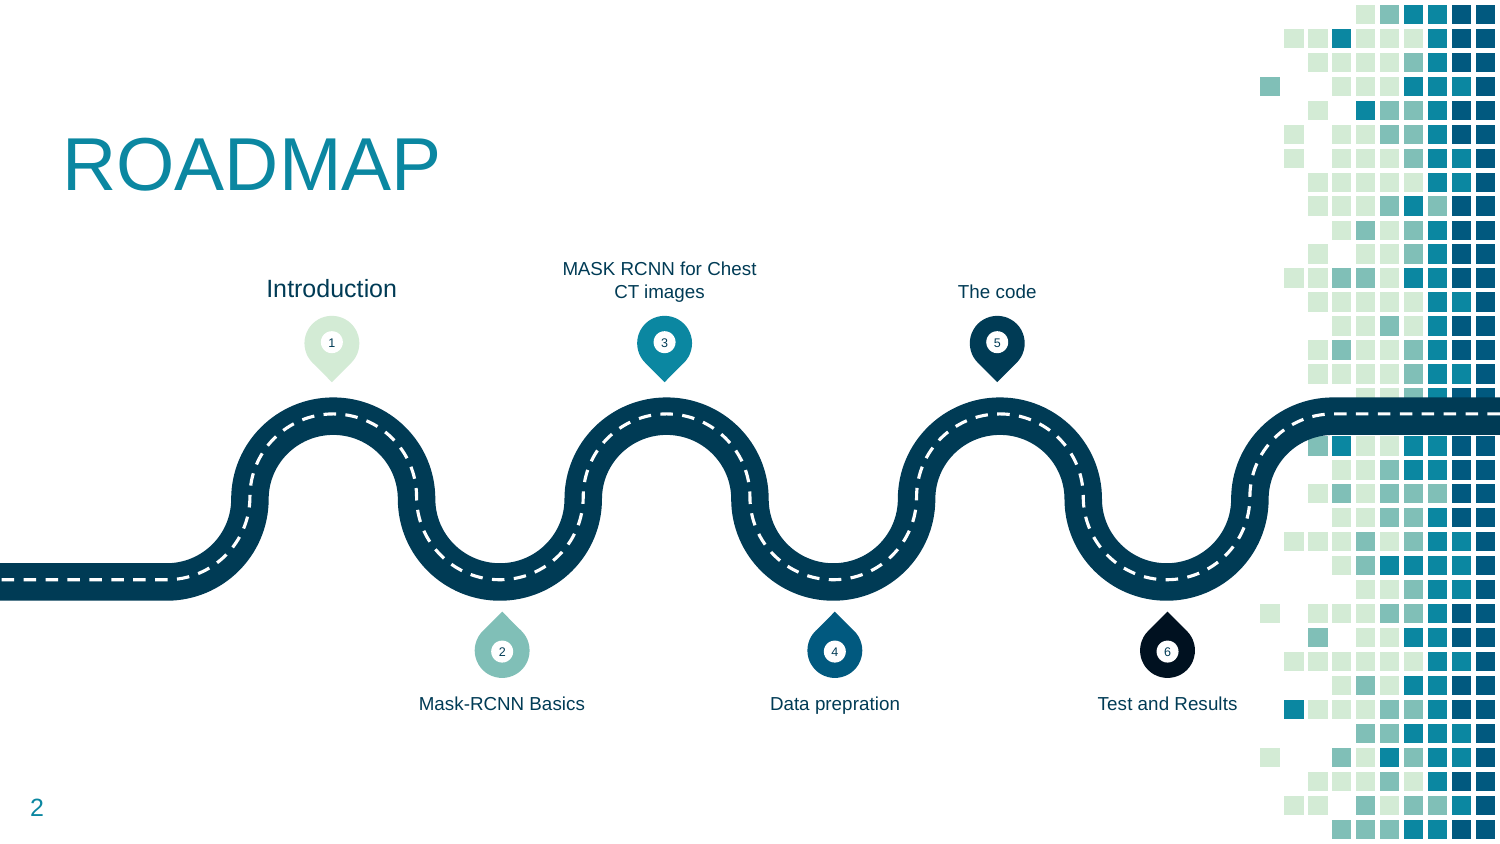

# ROADMAP
Introduction
MASK RCNN for Chest CT images
The code

1

3

5

2

4

6
Mask-RCNN Basics
Data prepration
Test and Results
2